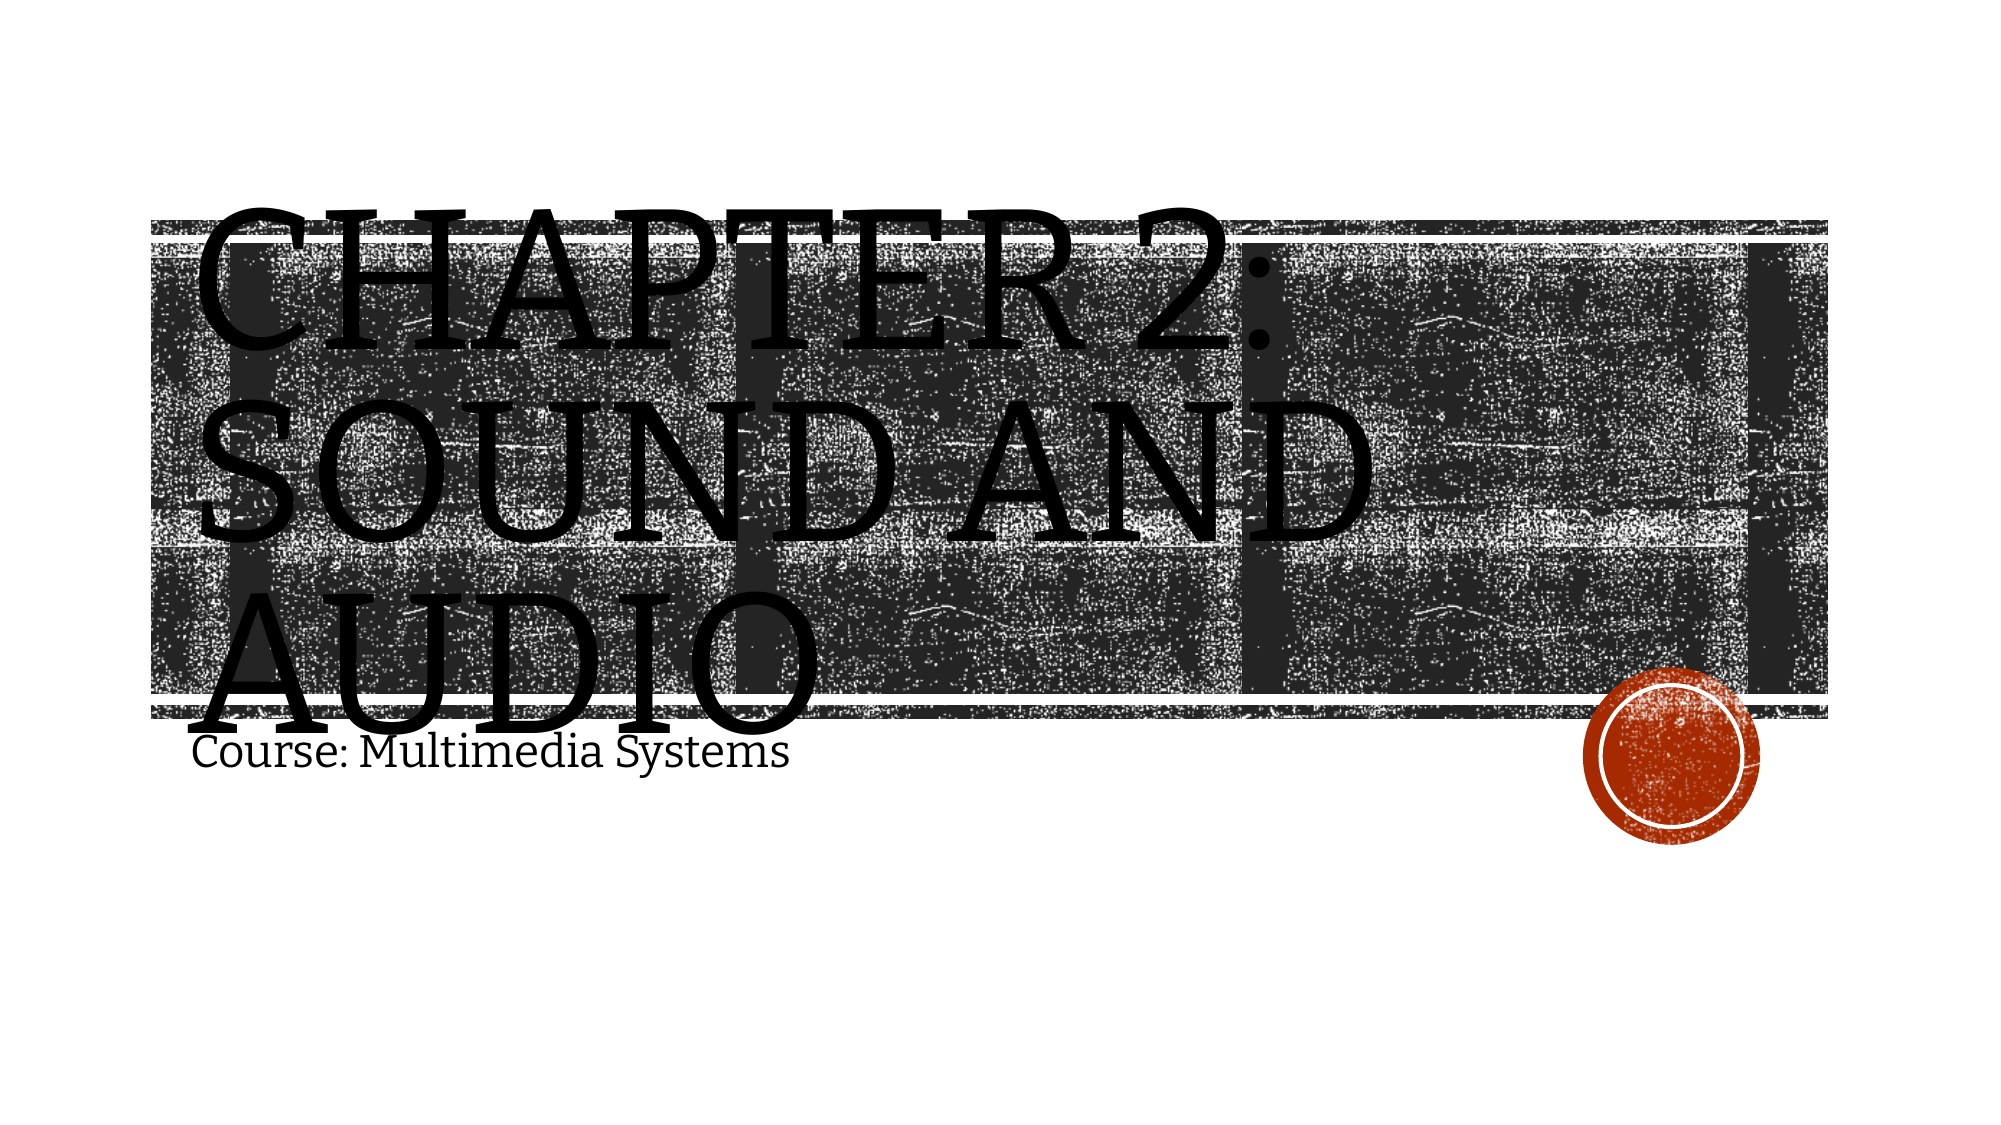

# Chapter 2: Sound and Audio
Course: Multimedia Systems